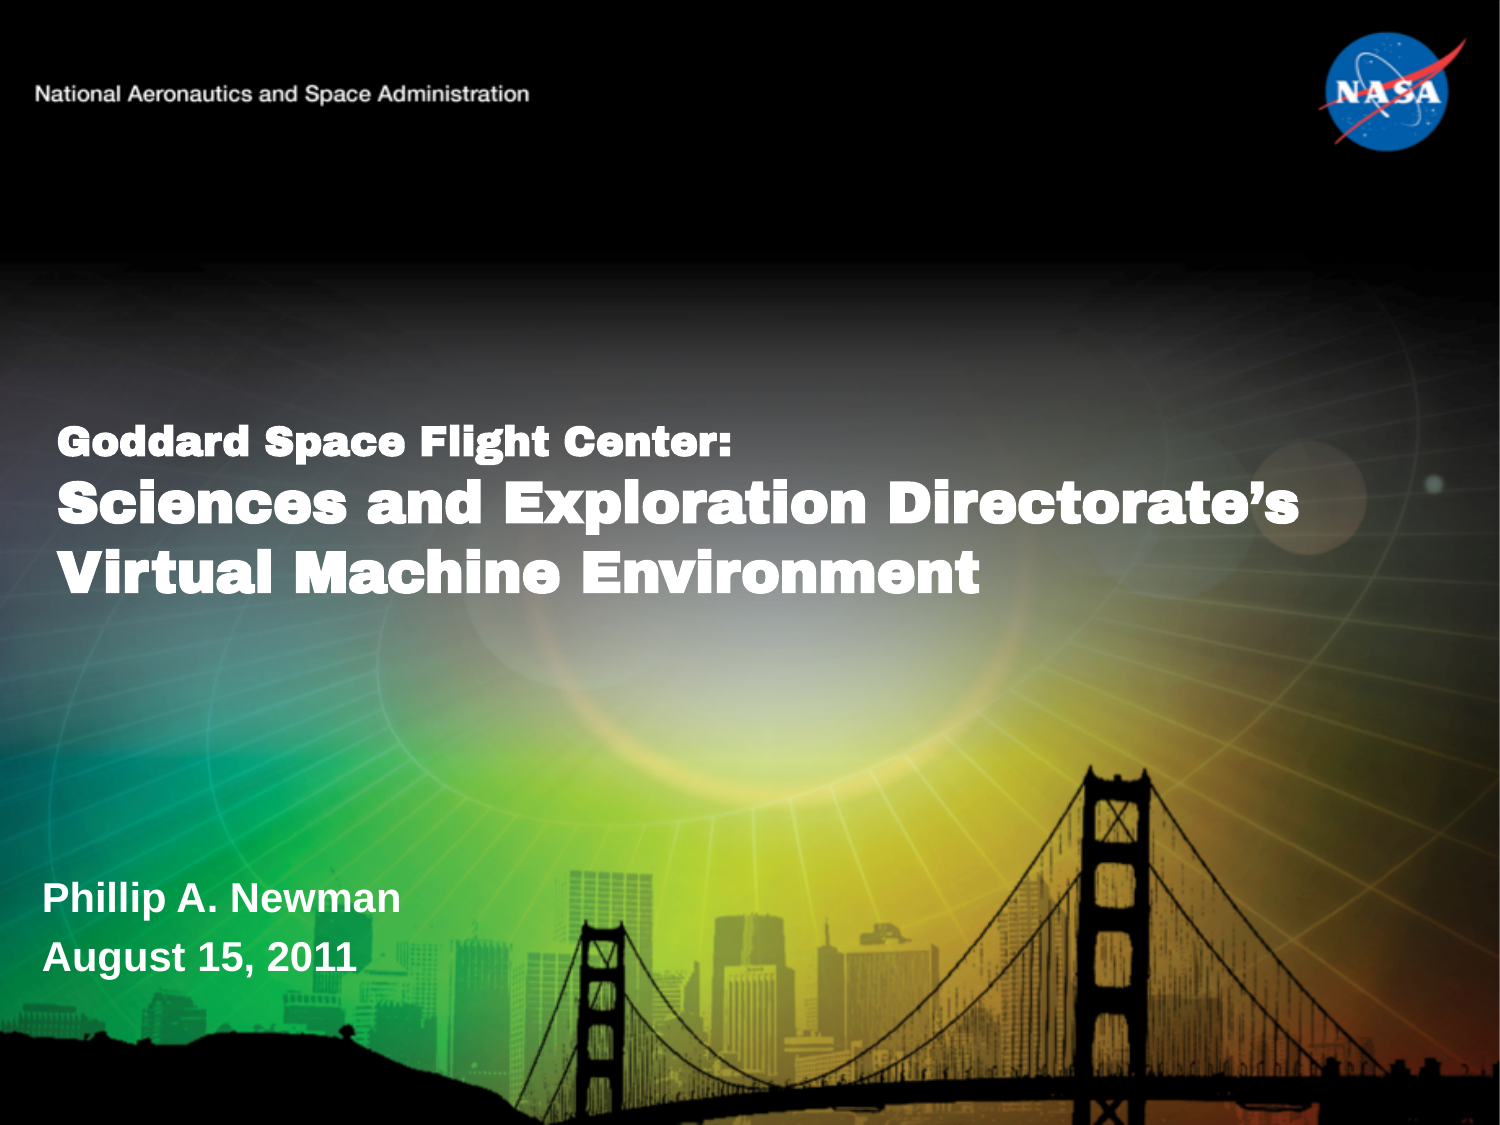

# Goddard Space Flight Center: Sciences and Exploration Directorate’s Virtual Machine Environment
Phillip A. Newman
August 15, 2011